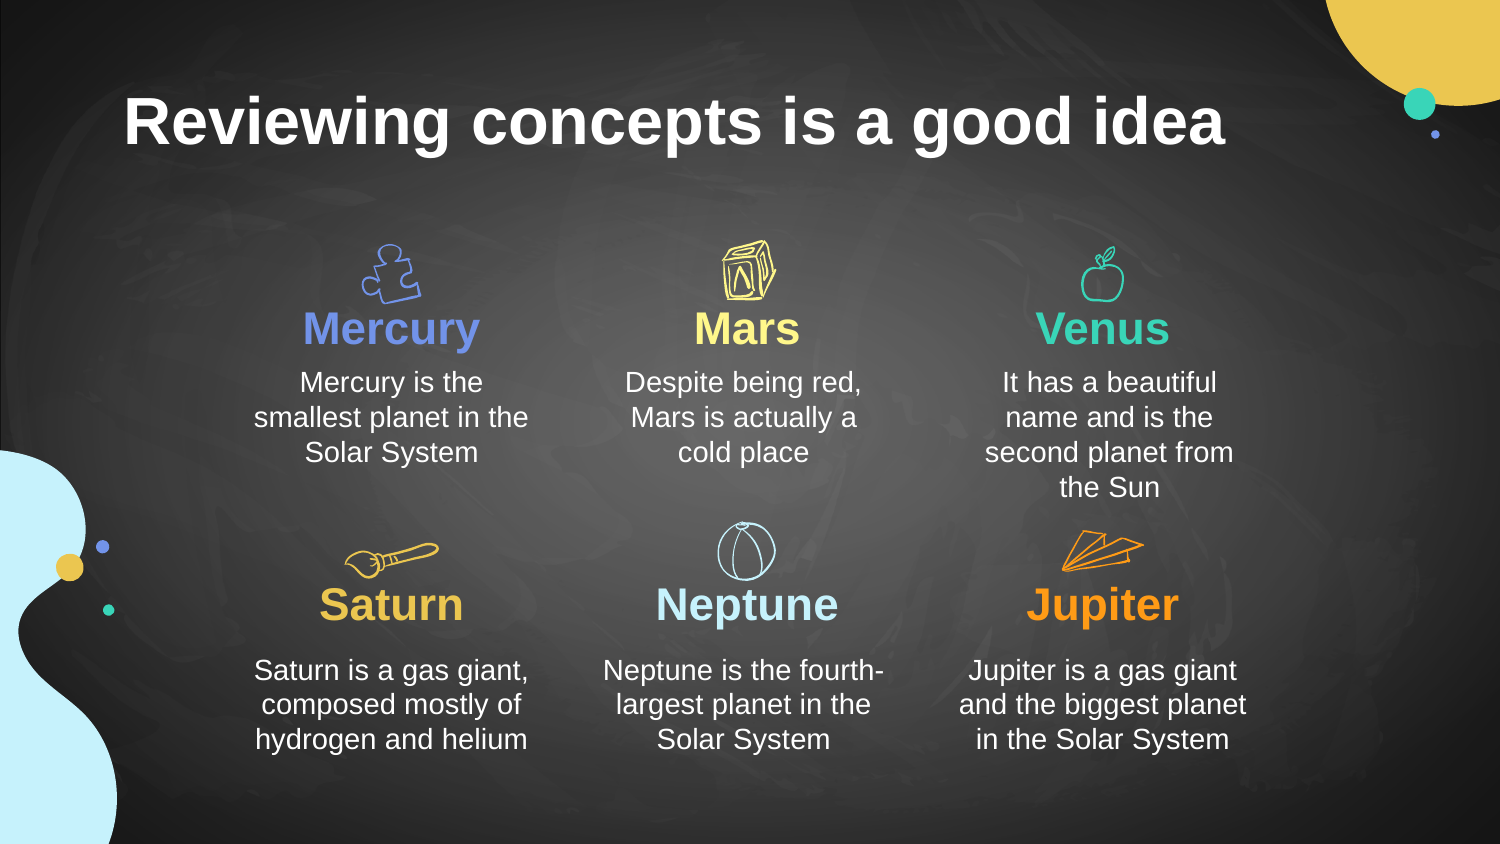

Reviewing concepts is a good idea

Mars
Venus
# Mercury
Mercury is the smallest planet in the Solar System

Despite being red, Mars is actually a cold place

It has a beautiful name and is the second planet from the Sun

Neptune
Jupiter
Saturn
Jupiter is a gas giant and the biggest planet in the Solar System
Saturn is a gas giant, composed mostly of hydrogen and helium
Neptune is the fourth-largest planet in the Solar System